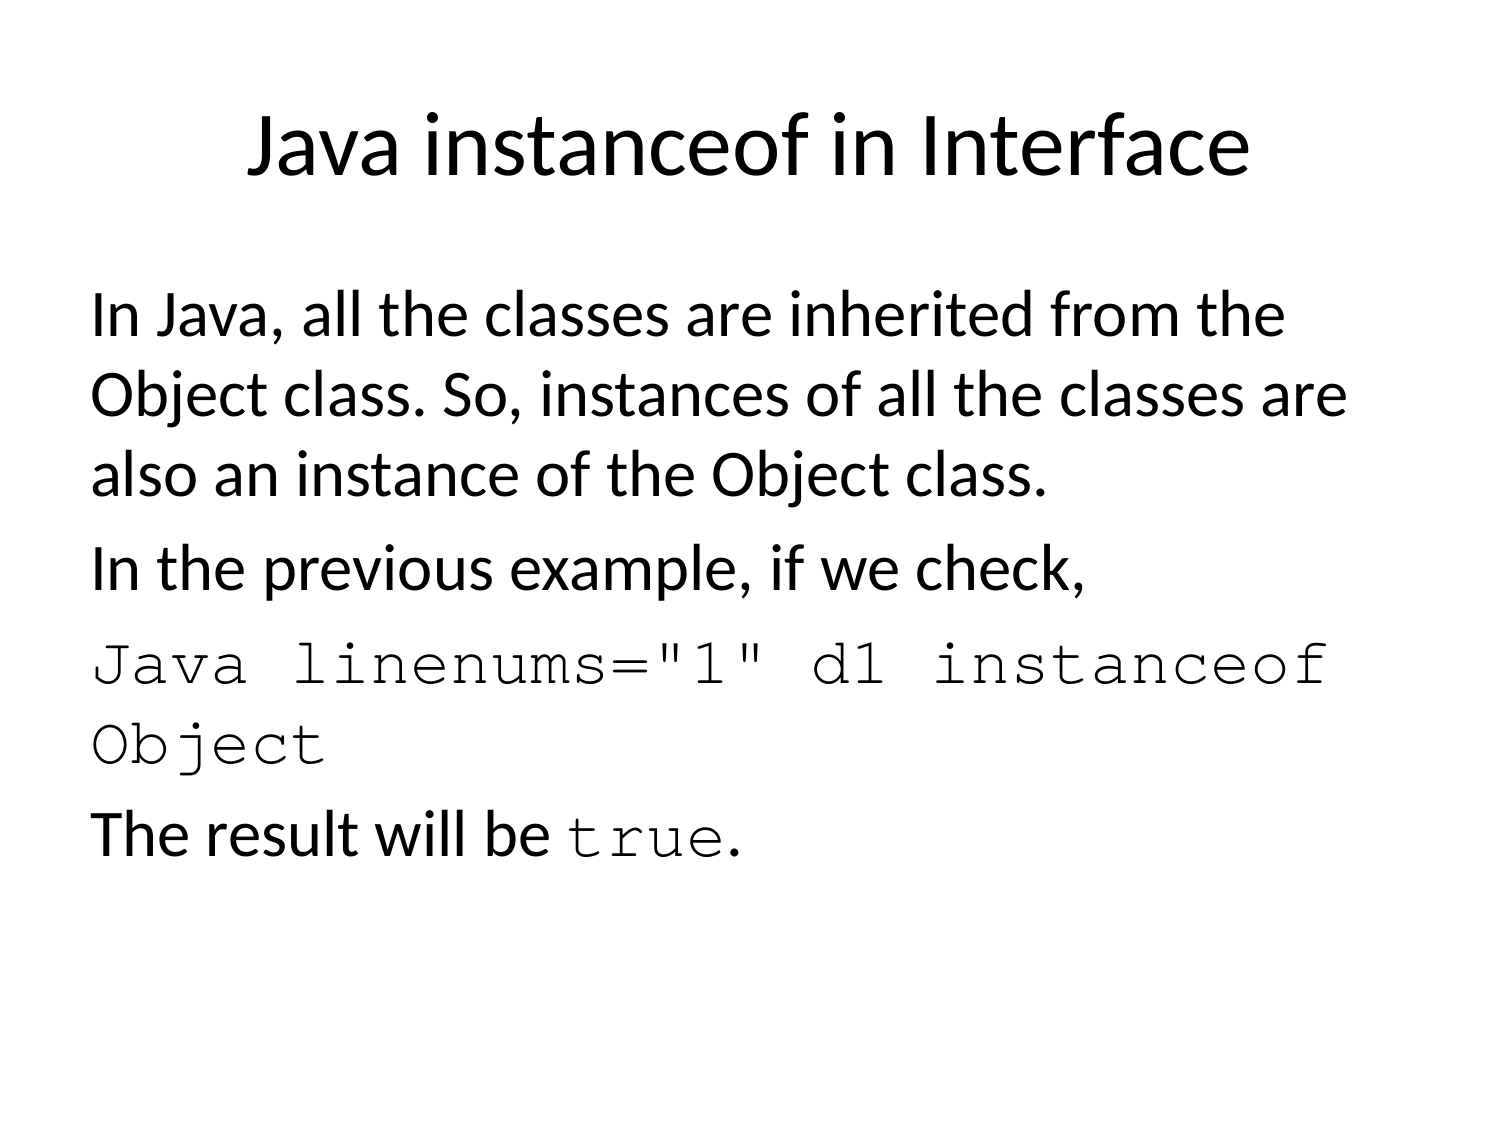

# Java instanceof in Interface
In Java, all the classes are inherited from the Object class. So, instances of all the classes are also an instance of the Object class.
In the previous example, if we check,
Java linenums="1" d1 instanceof Object
The result will be true.